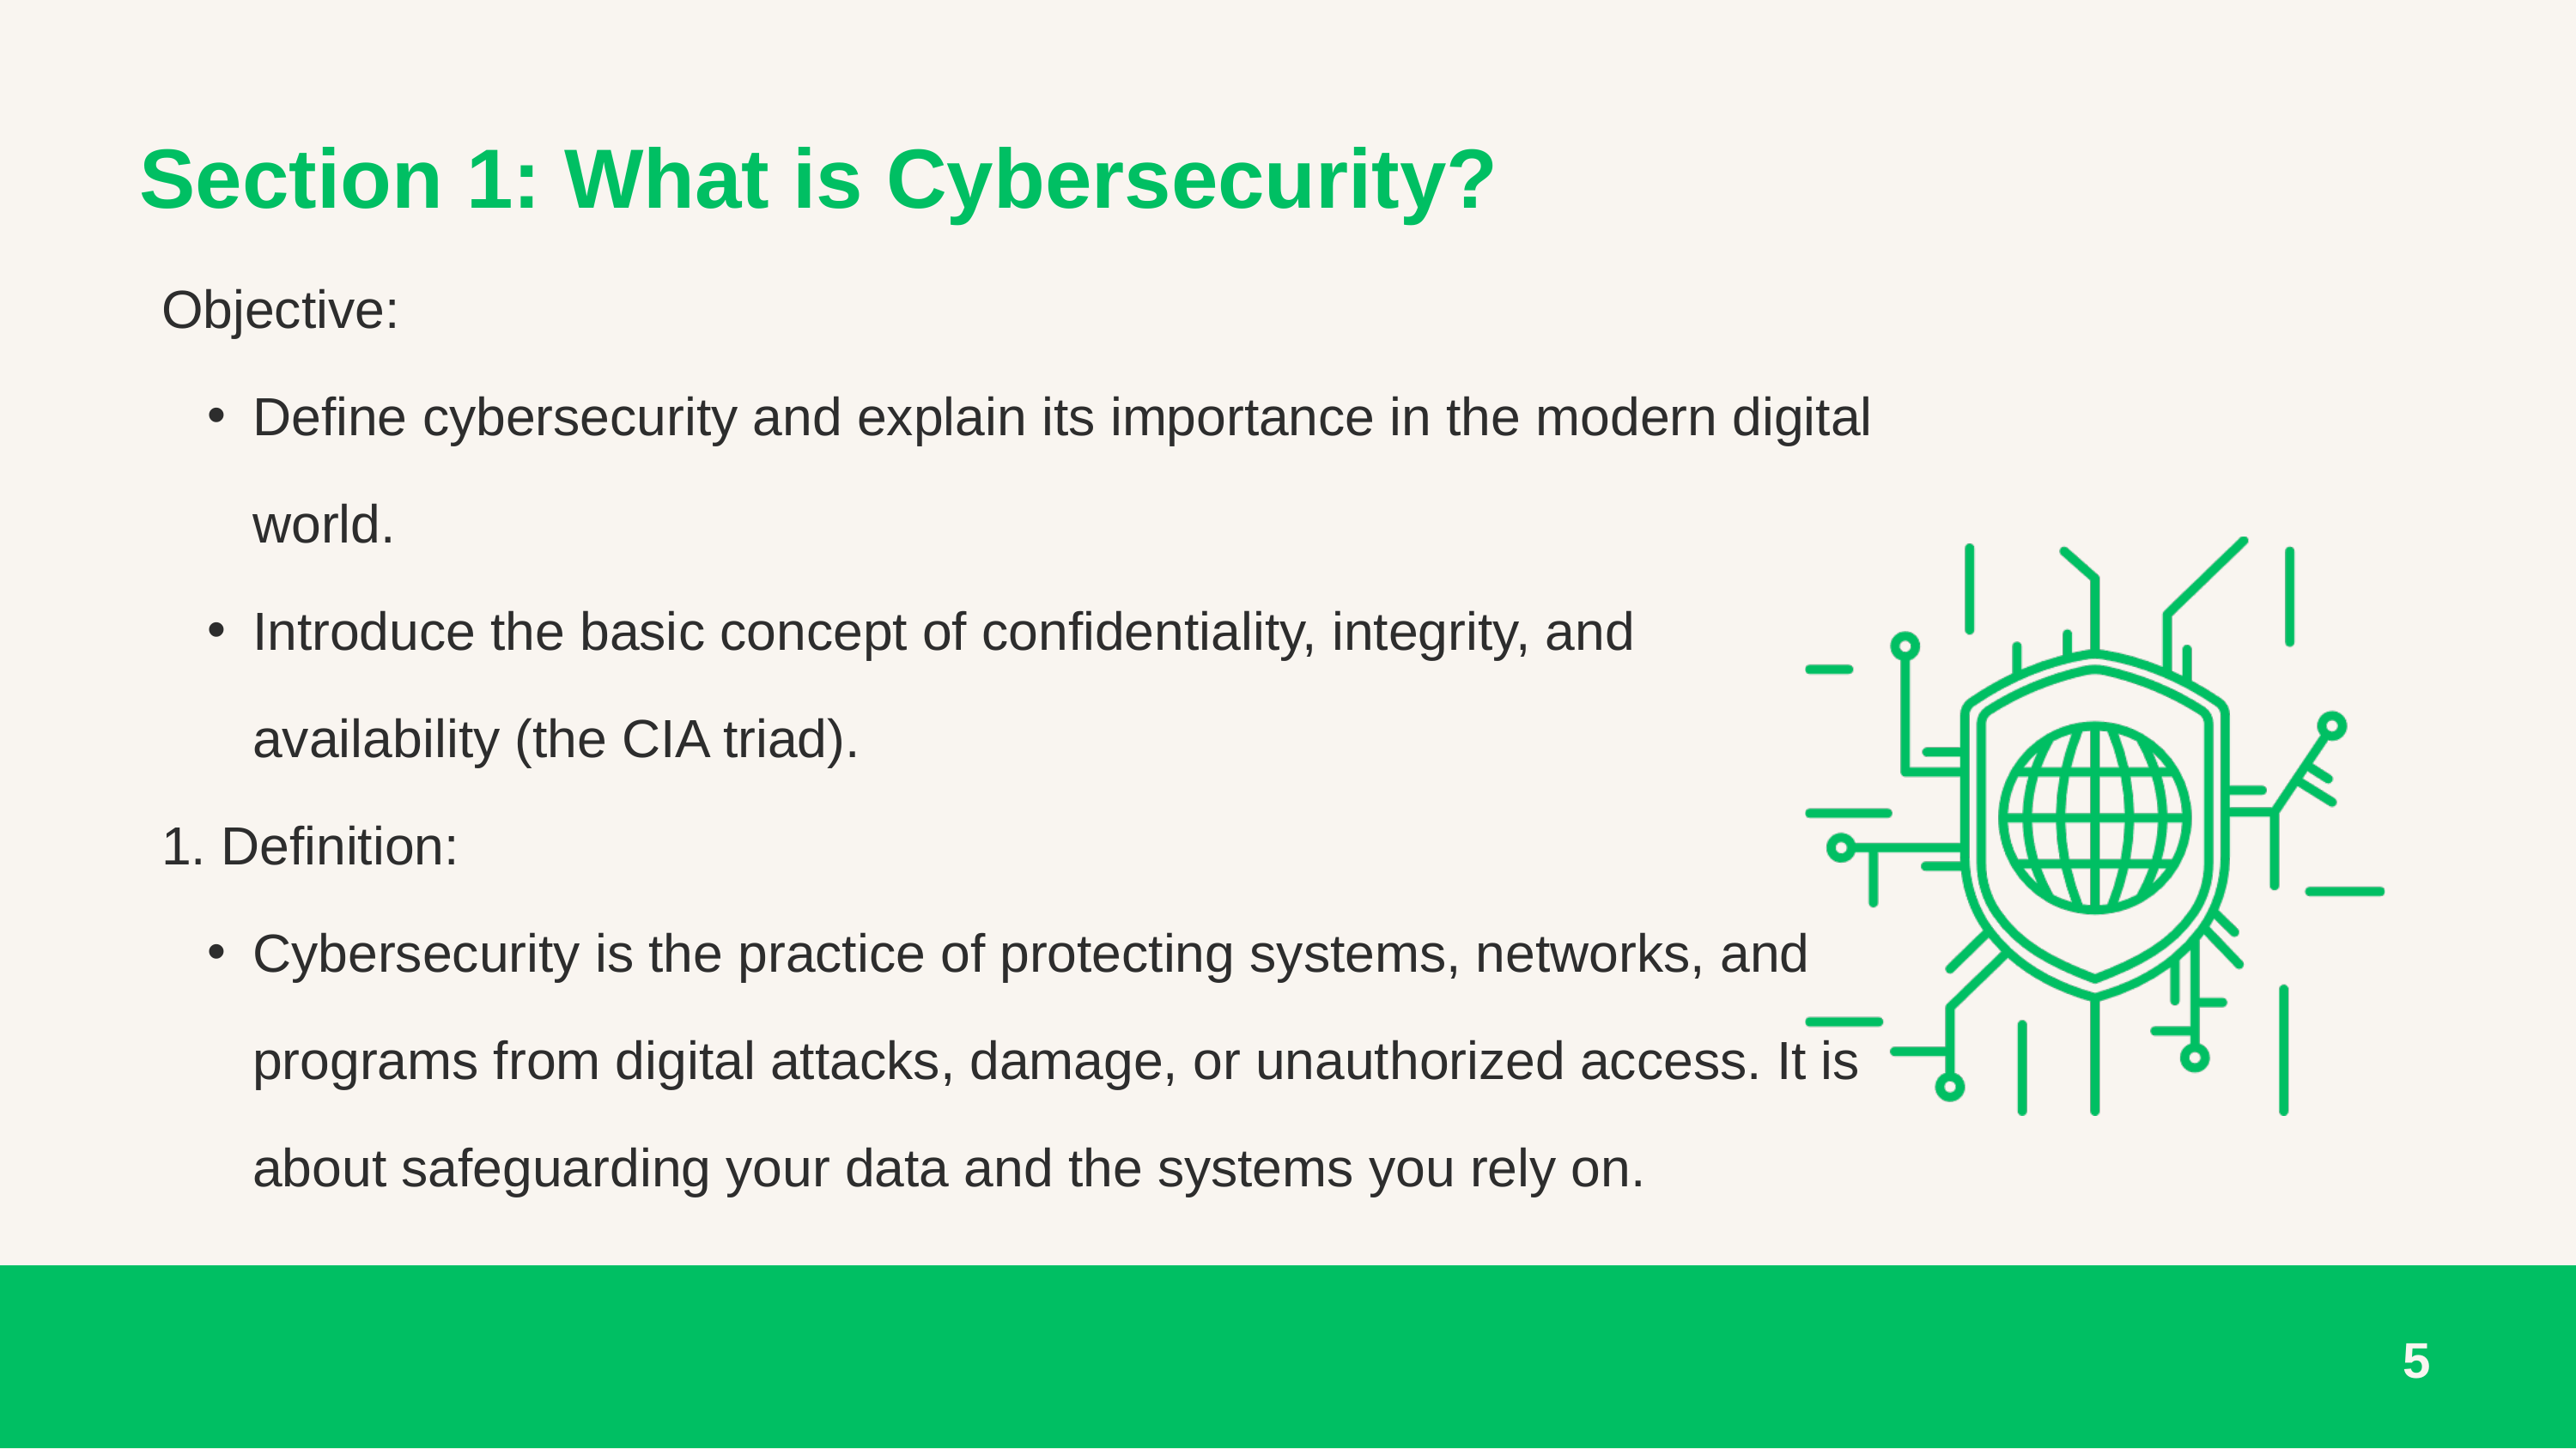

Section 1: What is Cybersecurity?
Objective:
Define cybersecurity and explain its importance in the modern digital world.
Introduce the basic concept of confidentiality, integrity, and availability (the CIA triad).
1. Definition:
Cybersecurity is the practice of protecting systems, networks, and programs from digital attacks, damage, or unauthorized access. It is about safeguarding your data and the systems you rely on.

5